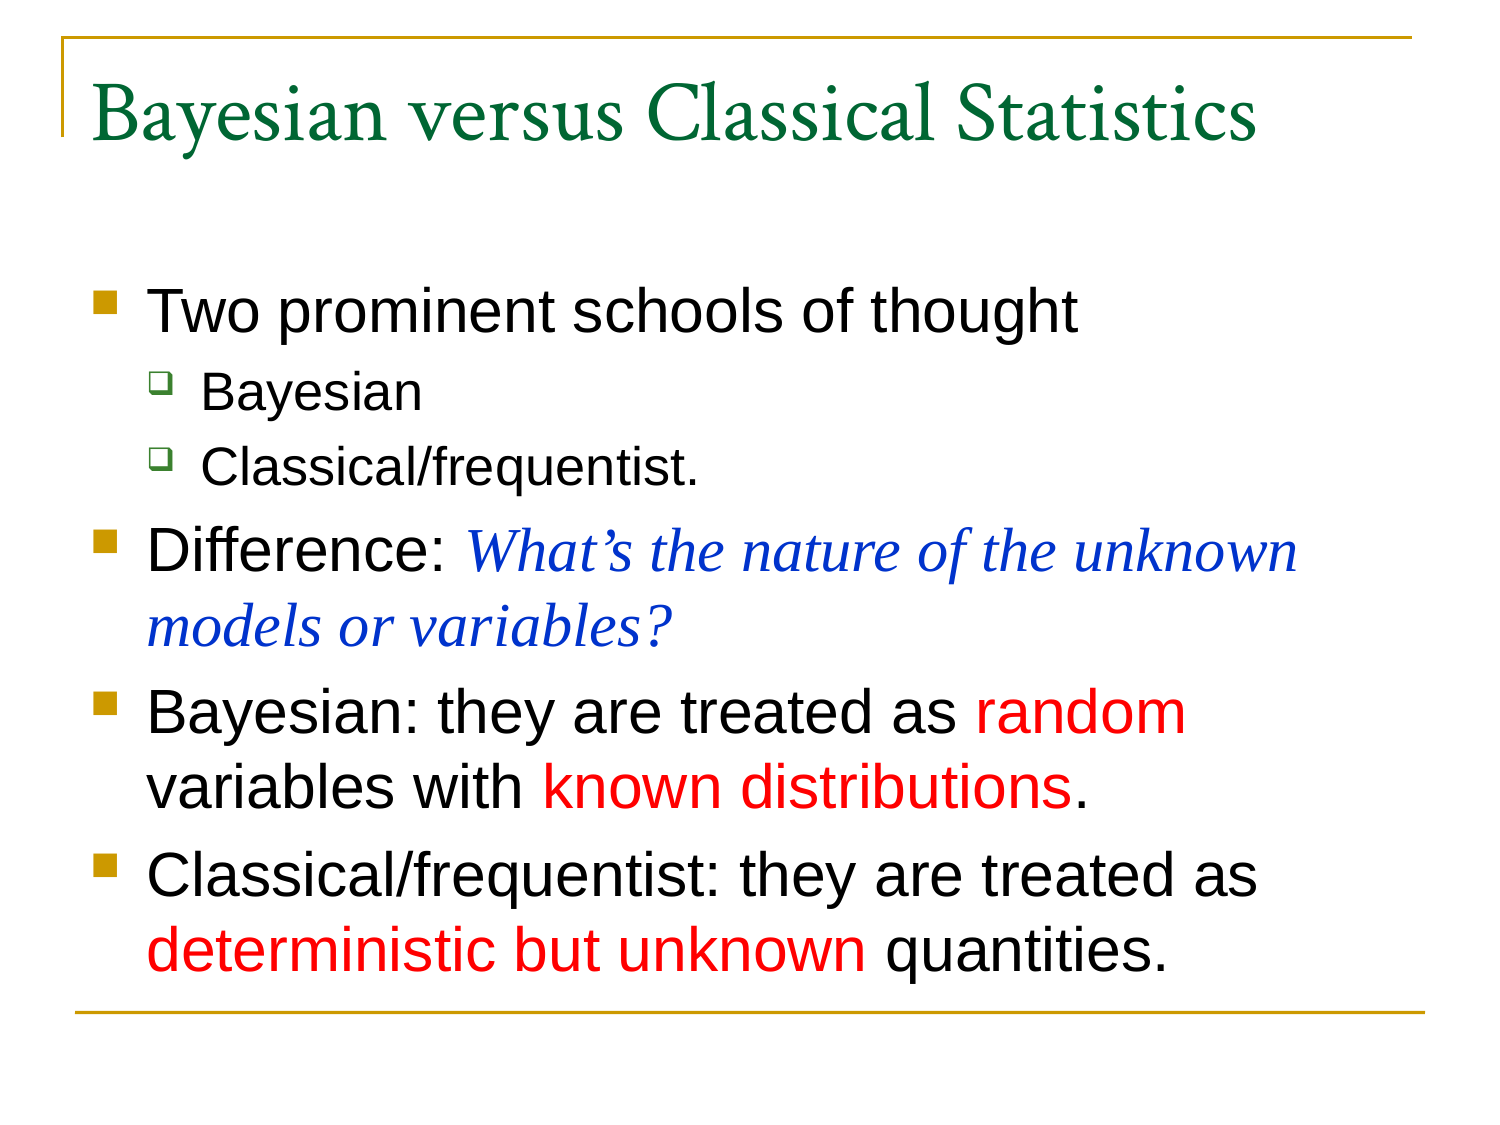

# Bayesian versus Classical Statistics
Two prominent schools of thought
Bayesian
Classical/frequentist.
Difference: What’s the nature of the unknown models or variables?
Bayesian: they are treated as random variables with known distributions.
Classical/frequentist: they are treated as deterministic but unknown quantities.